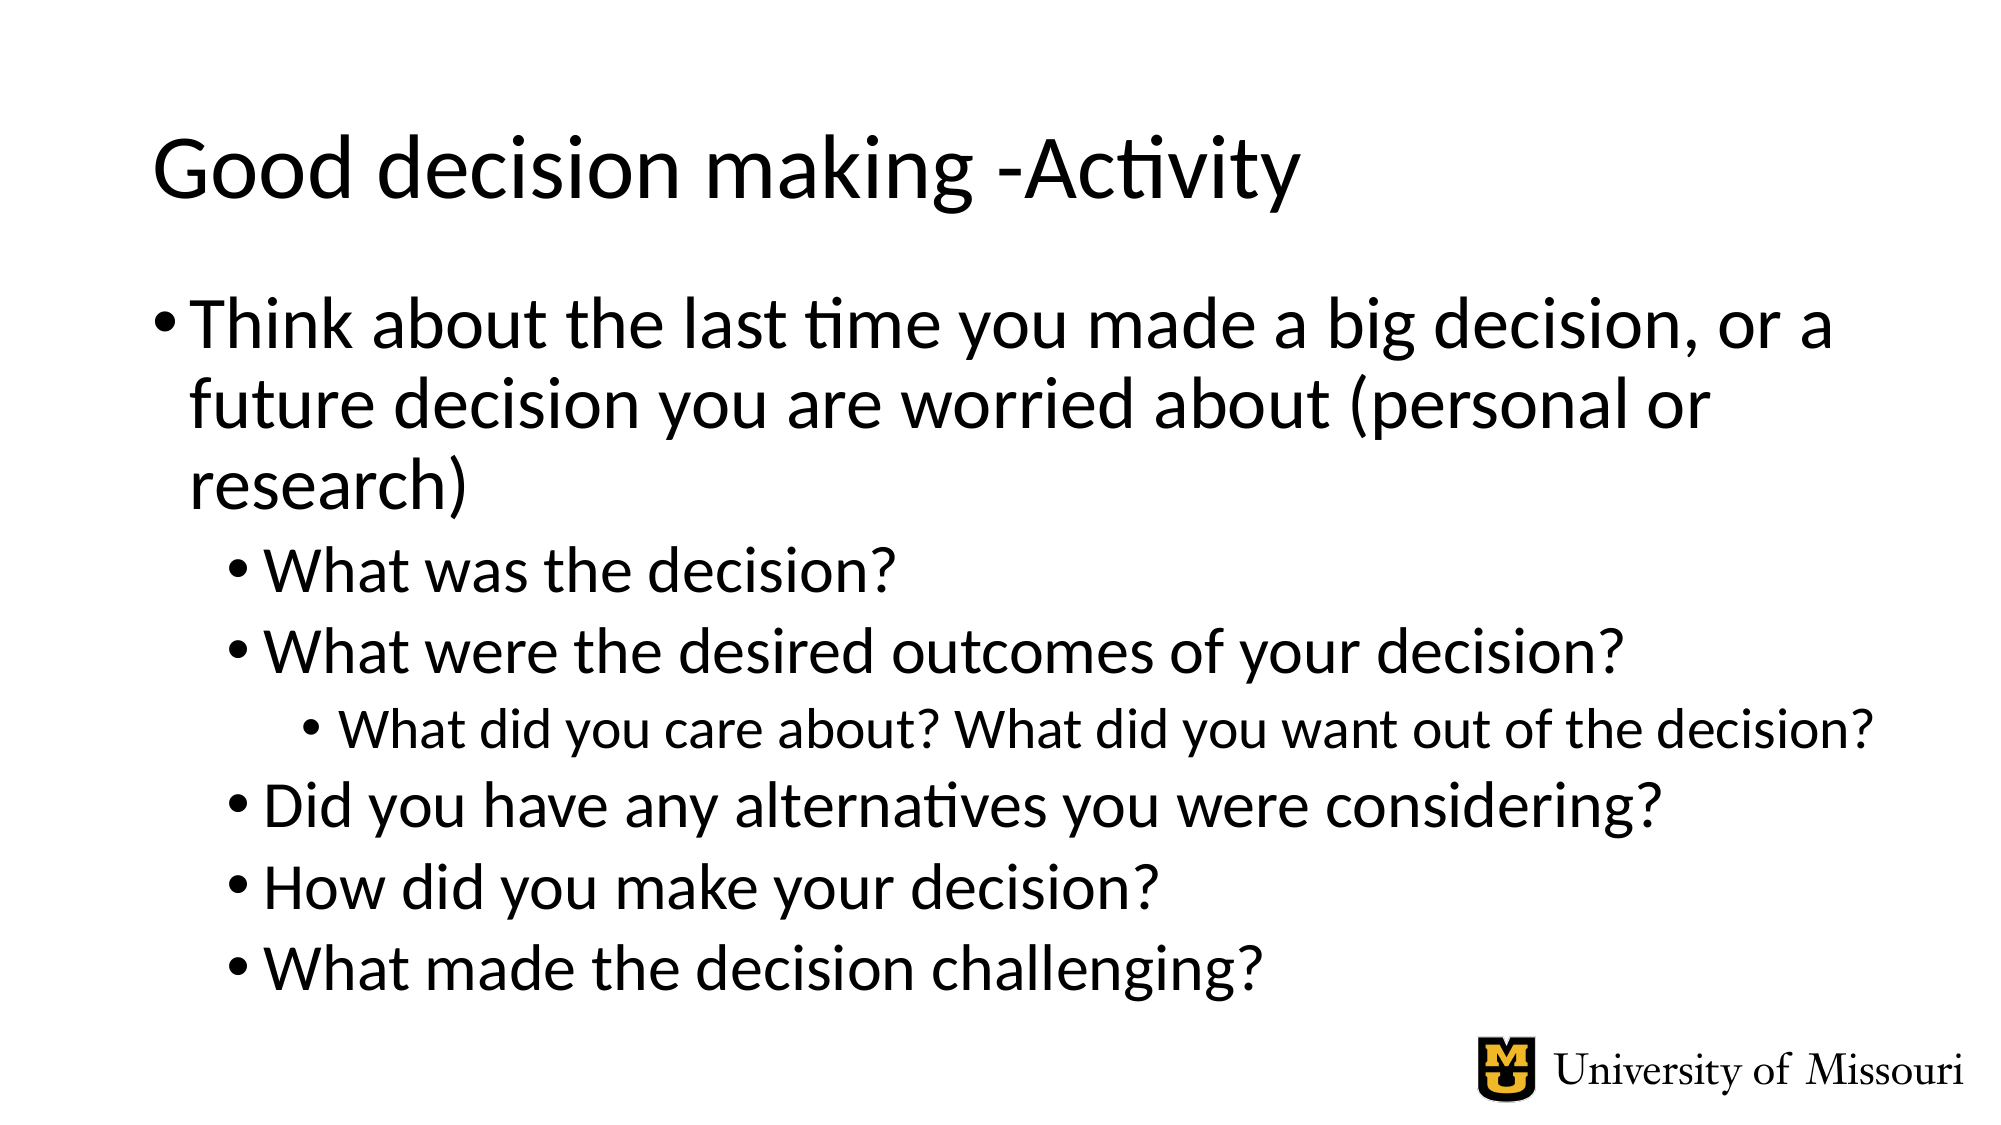

# Good decision making -Activity
Think about the last time you made a big decision, or a future decision you are worried about (personal or research)
What was the decision?
What were the desired outcomes of your decision?
What did you care about? What did you want out of the decision?
Did you have any alternatives you were considering?
How did you make your decision?
What made the decision challenging?